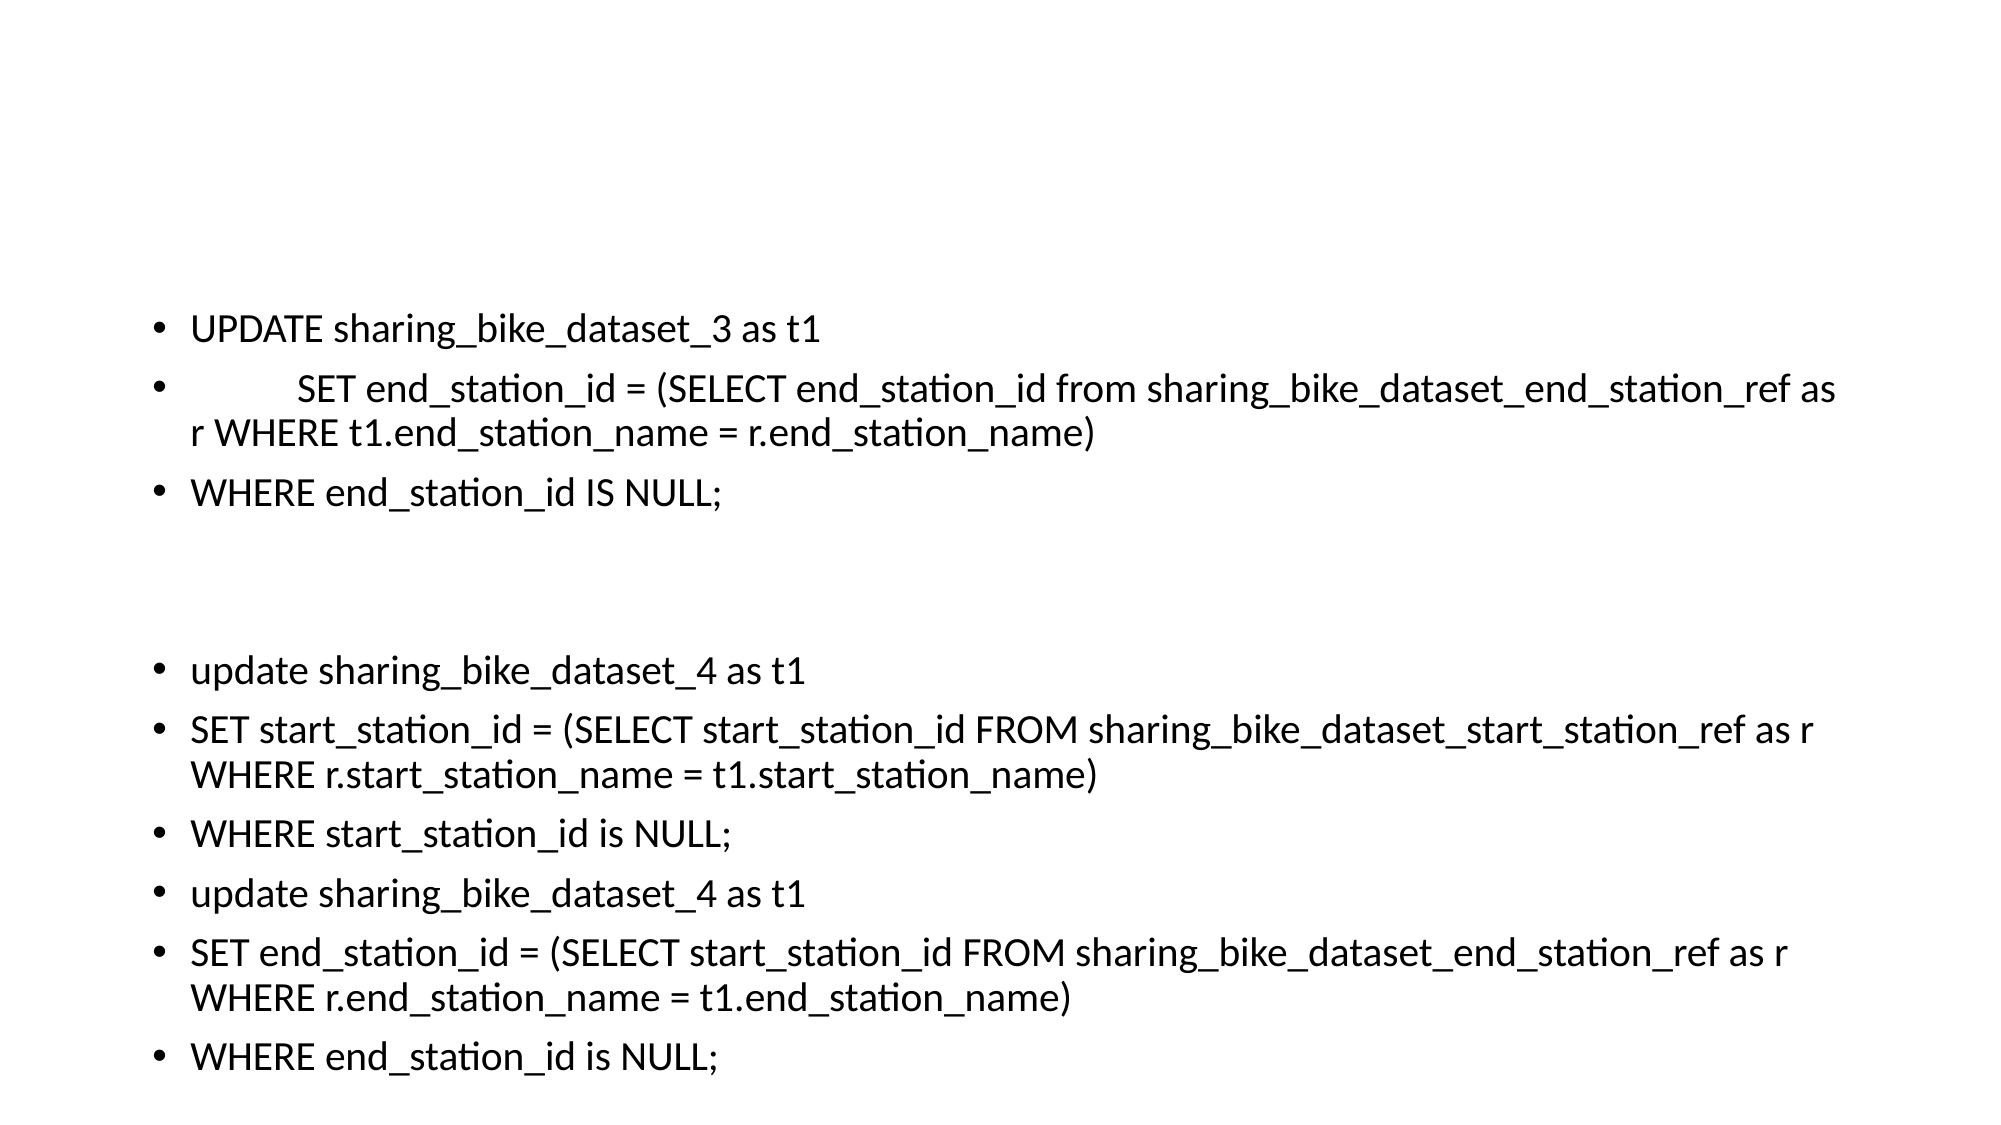

#
UPDATE sharing_bike_dataset_3 as t1
	SET end_station_id = (SELECT end_station_id from sharing_bike_dataset_end_station_ref as r WHERE t1.end_station_name = r.end_station_name)
WHERE end_station_id IS NULL;

update sharing_bike_dataset_4 as t1
SET start_station_id = (SELECT start_station_id FROM sharing_bike_dataset_start_station_ref as r WHERE r.start_station_name = t1.start_station_name)
WHERE start_station_id is NULL;
update sharing_bike_dataset_4 as t1
SET end_station_id = (SELECT start_station_id FROM sharing_bike_dataset_end_station_ref as r WHERE r.end_station_name = t1.end_station_name)
WHERE end_station_id is NULL;